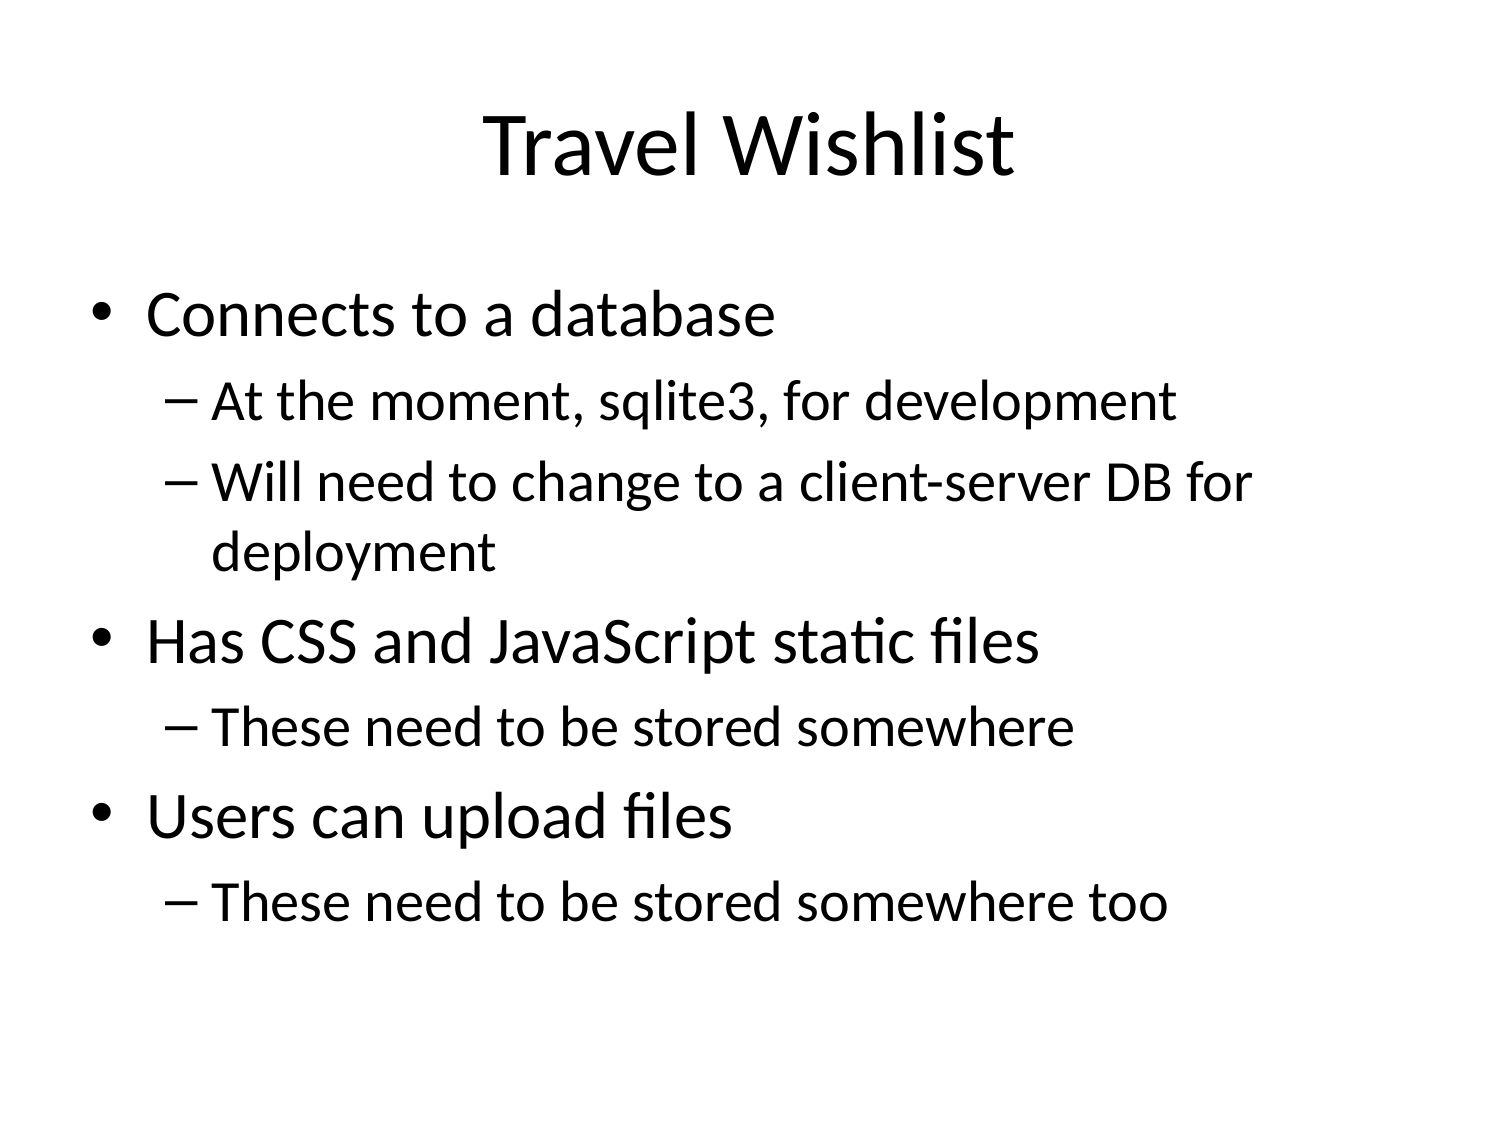

# Travel Wishlist
Connects to a database
At the moment, sqlite3, for development
Will need to change to a client-server DB for deployment
Has CSS and JavaScript static files
These need to be stored somewhere
Users can upload files
These need to be stored somewhere too